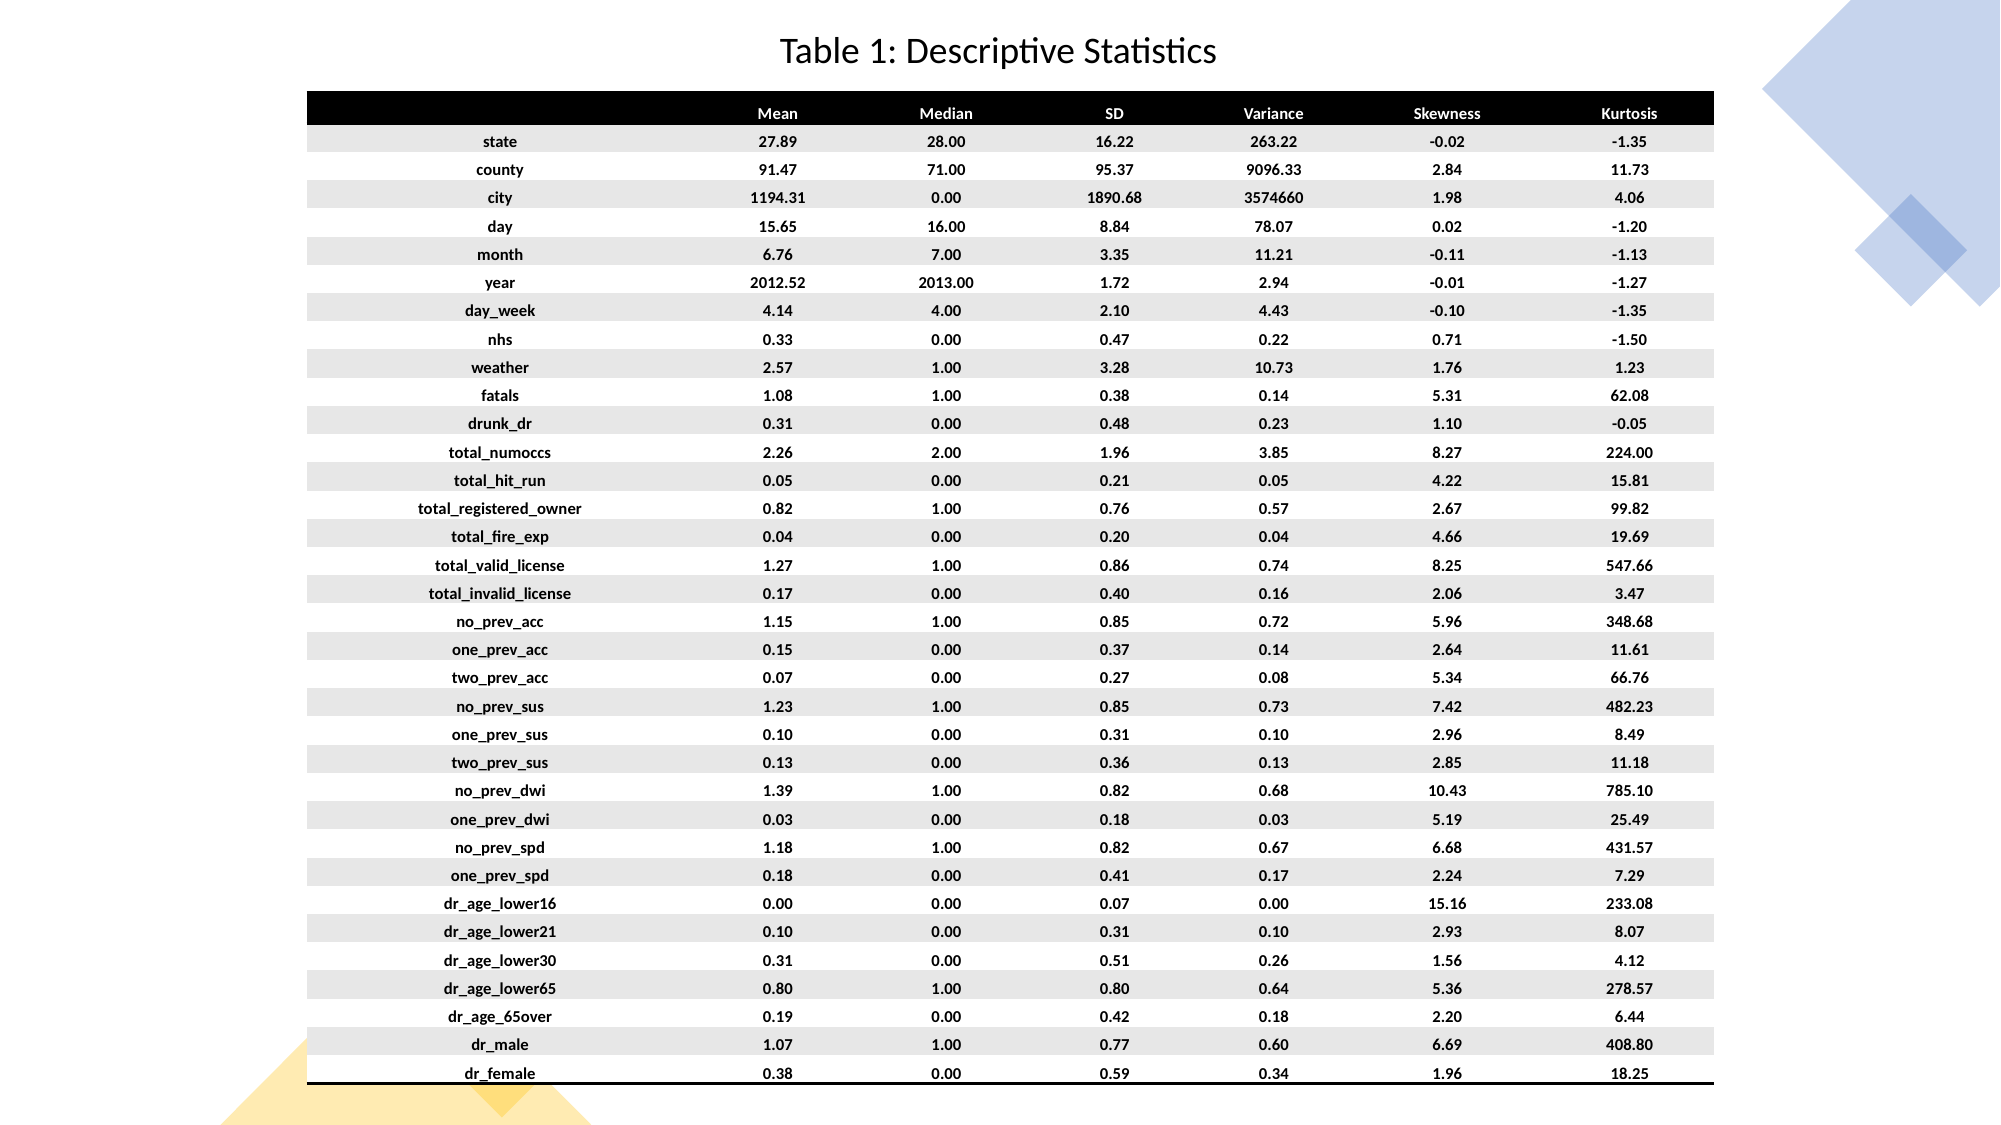

Table 1: Descriptive Statistics
| ​ | Mean​ | Median​ | SD​ | Variance​ | Skewness​ | Kurtosis​ |
| --- | --- | --- | --- | --- | --- | --- |
| state​ | 27.89​ | 28.00​ | 16.22​ | 263.22​ | -0.02​ | -1.35​ |
| county​ | 91.47​ | 71.00​ | 95.37​ | 9096.33​ | 2.84​ | 11.73​ |
| city​ | 1194.31​ | 0.00​ | 1890.68​ | 3574660 | 1.98​ | 4.06​ |
| day​ | 15.65​ | 16.00​ | 8.84​ | 78.07​ | 0.02​ | -1.20​ |
| month​ | 6.76​ | 7.00​ | 3.35​ | 11.21​ | -0.11​ | -1.13​ |
| year​ | 2012.52​ | 2013.00​ | 1.72​ | 2.94​ | -0.01​ | -1.27​ |
| day\_week​ | 4.14​ | 4.00​ | 2.10​ | 4.43​ | -0.10​ | -1.35​ |
| nhs​ | 0.33​ | 0.00​ | 0.47​ | 0.22​ | 0.71​ | -1.50​ |
| weather​ | 2.57​ | 1.00​ | 3.28​ | 10.73​ | 1.76​ | 1.23​ |
| fatals​ | 1.08​ | 1.00​ | 0.38​ | 0.14​ | 5.31​ | 62.08​ |
| drunk\_dr​ | 0.31​ | 0.00​ | 0.48​ | 0.23​ | 1.10​ | -0.05​ |
| total\_numoccs​ | 2.26​ | 2.00​ | 1.96​ | 3.85​ | 8.27​ | 224.00​ |
| total\_hit\_run​ | 0.05​ | 0.00​ | 0.21​ | 0.05​ | 4.22​ | 15.81​ |
| total\_registered\_owner​ | 0.82​ | 1.00​ | 0.76​ | 0.57​ | 2.67​ | 99.82​ |
| total\_fire\_exp​ | 0.04​ | 0.00​ | 0.20​ | 0.04​ | 4.66​ | 19.69​ |
| total\_valid\_license​ | 1.27​ | 1.00​ | 0.86​ | 0.74​ | 8.25​ | 547.66​ |
| total\_invalid\_license​ | 0.17​ | 0.00​ | 0.40​ | 0.16​ | 2.06​ | 3.47​ |
| no\_prev\_acc​ | 1.15​ | 1.00​ | 0.85​ | 0.72​ | 5.96​ | 348.68​ |
| one\_prev\_acc​ | 0.15​ | 0.00​ | 0.37​ | 0.14​ | 2.64​ | 11.61​ |
| two\_prev\_acc​ | 0.07​ | 0.00​ | 0.27​ | 0.08​ | 5.34​ | 66.76​ |
| no\_prev\_sus​ | 1.23​ | 1.00​ | 0.85​ | 0.73​ | 7.42​ | 482.23​ |
| one\_prev\_sus​ | 0.10​ | 0.00​ | 0.31​ | 0.10​ | 2.96​ | 8.49​ |
| two\_prev\_sus​ | 0.13​ | 0.00​ | 0.36​ | 0.13​ | 2.85​ | 11.18​ |
| no\_prev\_dwi​ | 1.39​ | 1.00​ | 0.82​ | 0.68​ | 10.43​ | 785.10​ |
| one\_prev\_dwi​ | 0.03​ | 0.00​ | 0.18​ | 0.03​ | 5.19​ | 25.49​ |
| no\_prev\_spd​ | 1.18​ | 1.00​ | 0.82​ | 0.67​ | 6.68​ | 431.57​ |
| one\_prev\_spd​ | 0.18​ | 0.00​ | 0.41​ | 0.17​ | 2.24​ | 7.29​ |
| dr\_age\_lower16​ | 0.00​ | 0.00​ | 0.07​ | 0.00​ | 15.16​ | 233.08​ |
| dr\_age\_lower21​ | 0.10​ | 0.00​ | 0.31​ | 0.10​ | 2.93​ | 8.07​ |
| dr\_age\_lower30​ | 0.31​ | 0.00​ | 0.51​ | 0.26​ | 1.56​ | 4.12​ |
| dr\_age\_lower65​ | 0.80​ | 1.00​ | 0.80​ | 0.64​ | 5.36​ | 278.57​ |
| dr\_age\_65over​ | 0.19​ | 0.00​ | 0.42​ | 0.18​ | 2.20​ | 6.44​ |
| dr\_male​ | 1.07​ | 1.00​ | 0.77​ | 0.60​ | 6.69​ | 408.80​ |
| dr\_female​ | 0.38​ | 0.00​ | 0.59​ | 0.34​ | 1.96​ | 18.25​ |